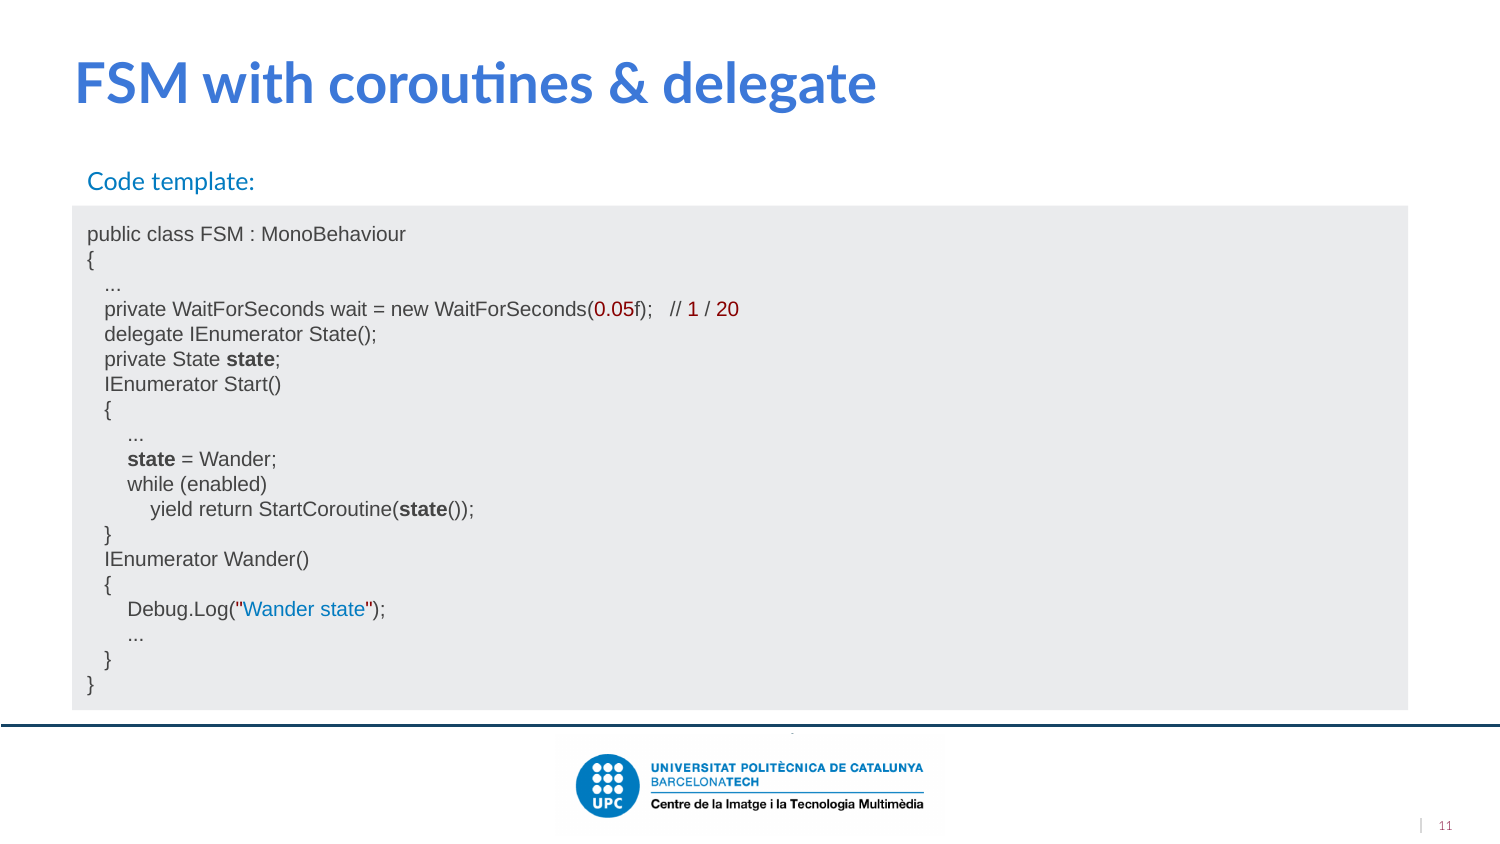

FSM with coroutines & delegate
Code template:
public class FSM : MonoBehaviour
{
   ...
   private WaitForSeconds wait = new WaitForSeconds(0.05f);   // 1 / 20
   delegate IEnumerator State();
   private State state;
   IEnumerator Start()
   {
       ...
       state = Wander;
       while (enabled)
           yield return StartCoroutine(state());
   }
   IEnumerator Wander()
   {
       Debug.Log("Wander state");
       ...
   }
}